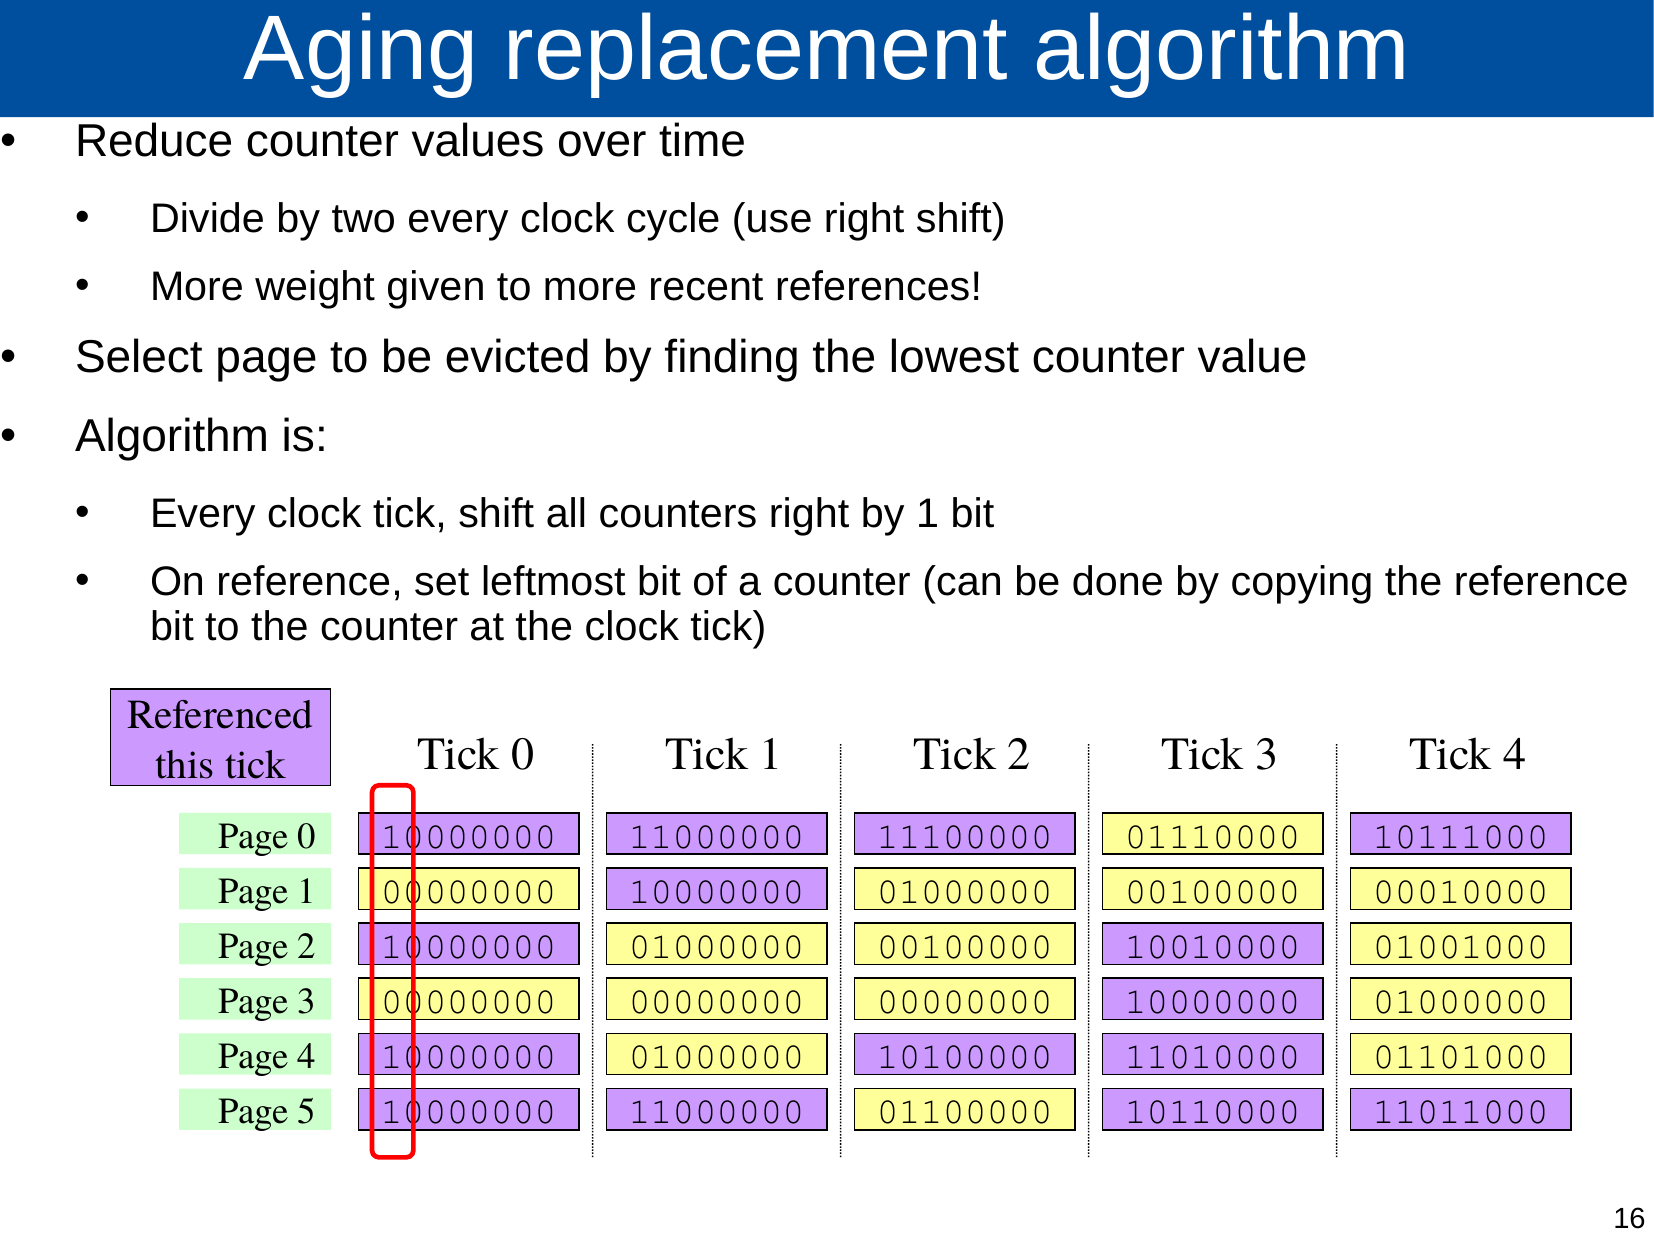

# Aging replacement algorithm
Reduce counter values over time
Divide by two every clock cycle (use right shift)
More weight given to more recent references!
Select page to be evicted by finding the lowest counter value
Algorithm is:
Every clock tick, shift all counters right by 1 bit
On reference, set leftmost bit of a counter (can be done by copying the reference bit to the counter at the clock tick)
Referenced
this tick
Tick 0
Tick 1

11000000
10000000
01000000
00000000
01000000
11000000
Tick 2

11100000
01000000
00100000
00000000
10100000
01100000
Tick 3

01110000
00100000
10010000
10000000
11010000
10110000
Tick 4

10111000
00010000
01001000
01000000
01101000
11011000

Page 0
10000000
Page 1
00000000
Page 2
10000000
Page 3
00000000
Page 4
10000000
Page 5
10000000
CS/COE 1550 – Operating Systems – Sherif Khattab
16